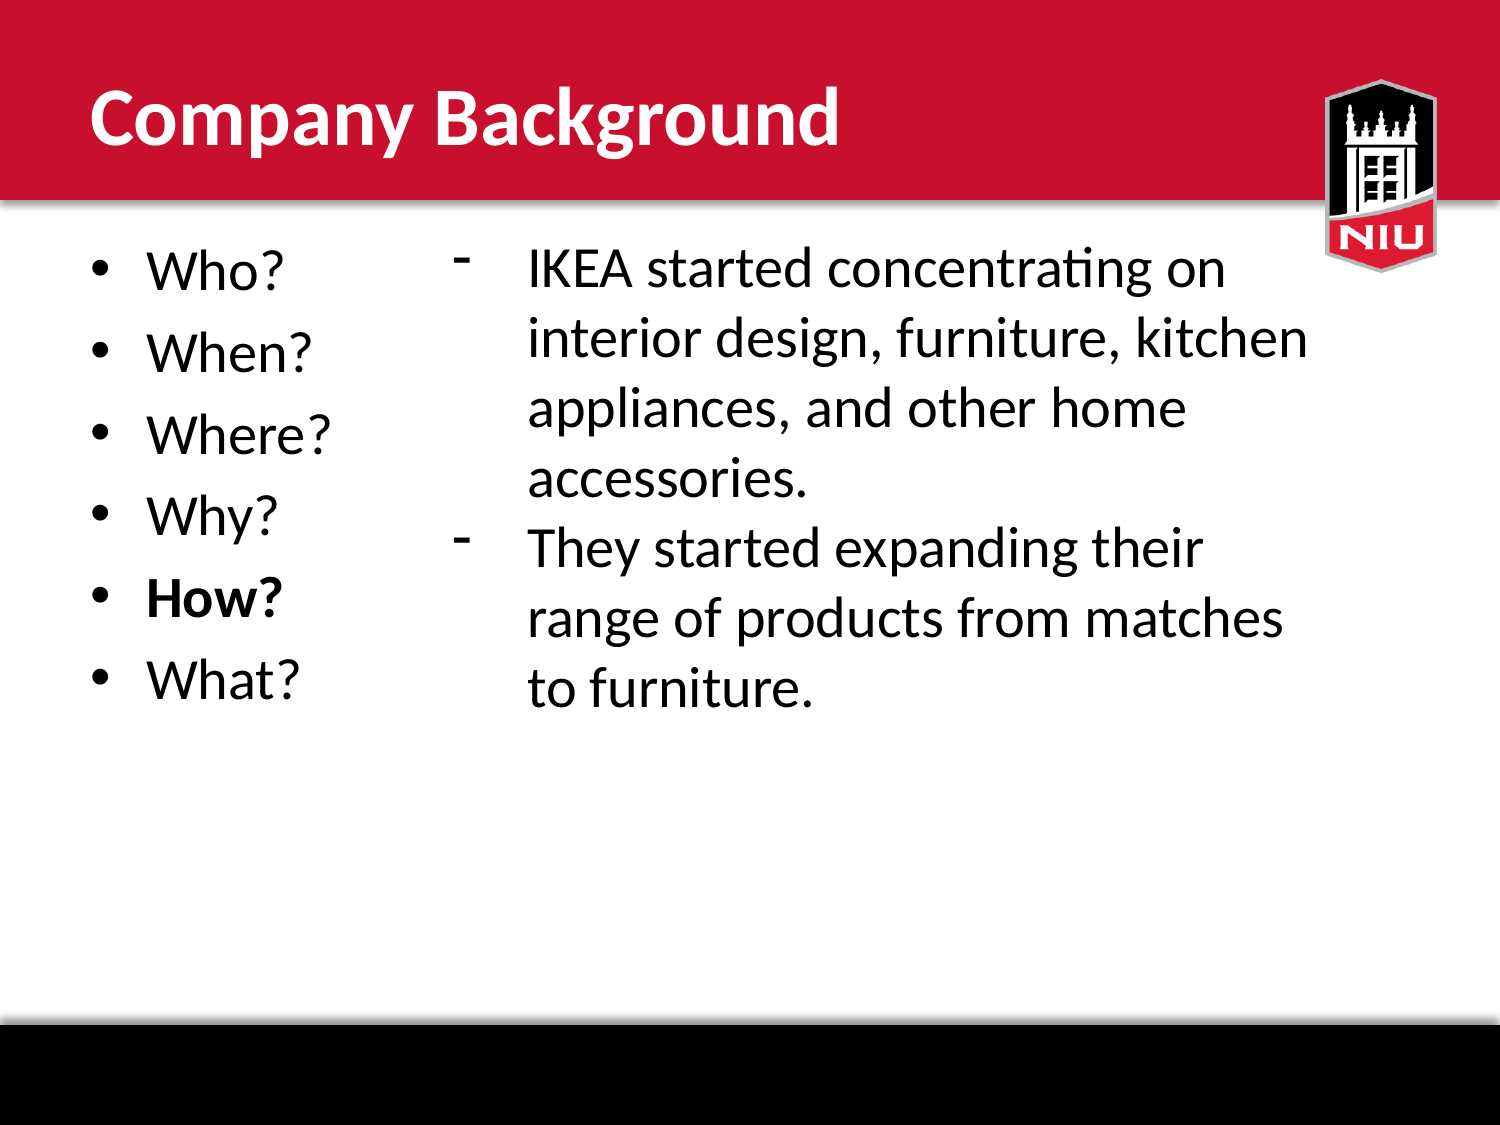

# Company Background
IKEA started concentrating on interior design, furniture, kitchen appliances, and other home accessories.
They started expanding their range of products from matches to furniture.
Who?
When?
Where?
Why?
How?
What?